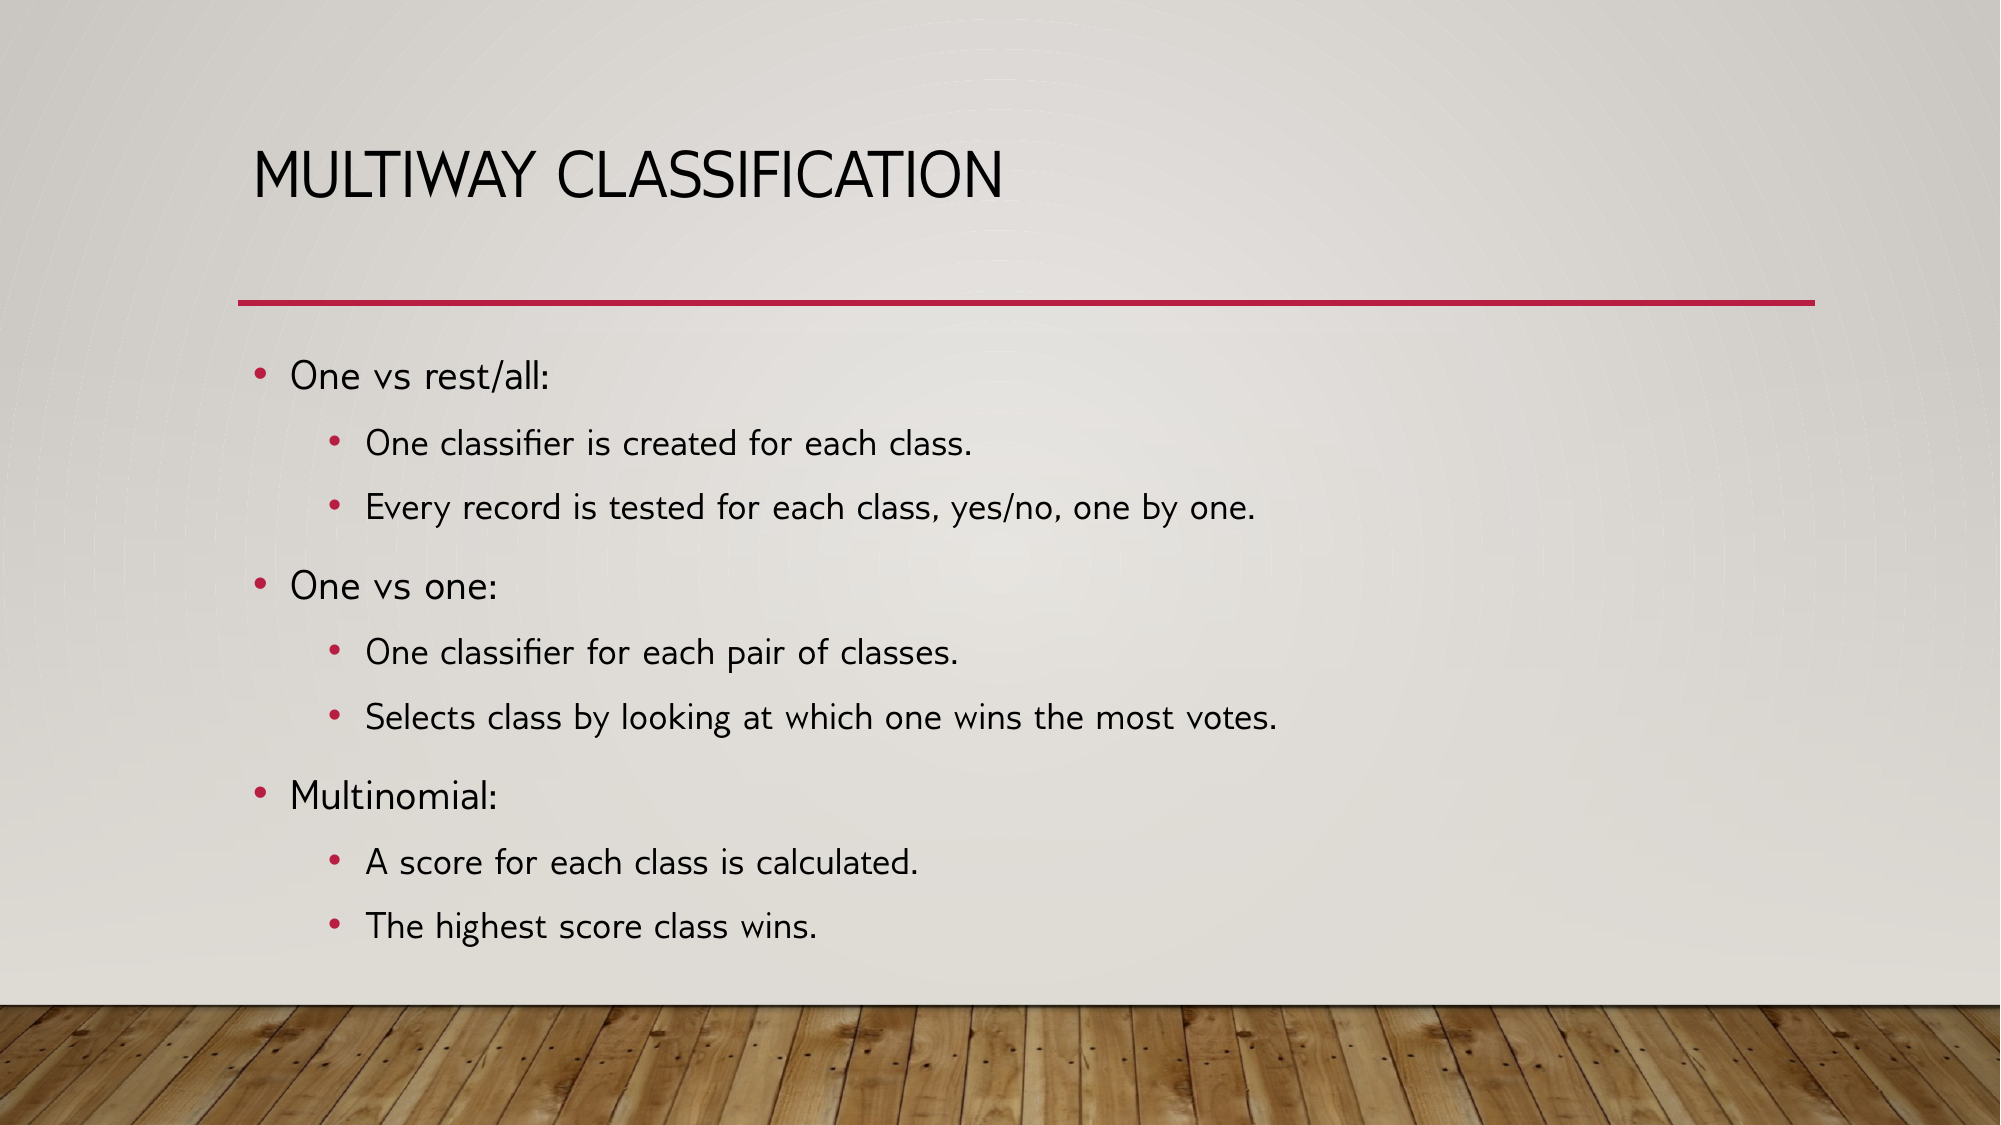

# Multiway Classification
One vs rest/all:
One classifier is created for each class.
Every record is tested for each class, yes/no, one by one.
One vs one:
One classifier for each pair of classes.
Selects class by looking at which one wins the most votes.
Multinomial:
A score for each class is calculated.
The highest score class wins.